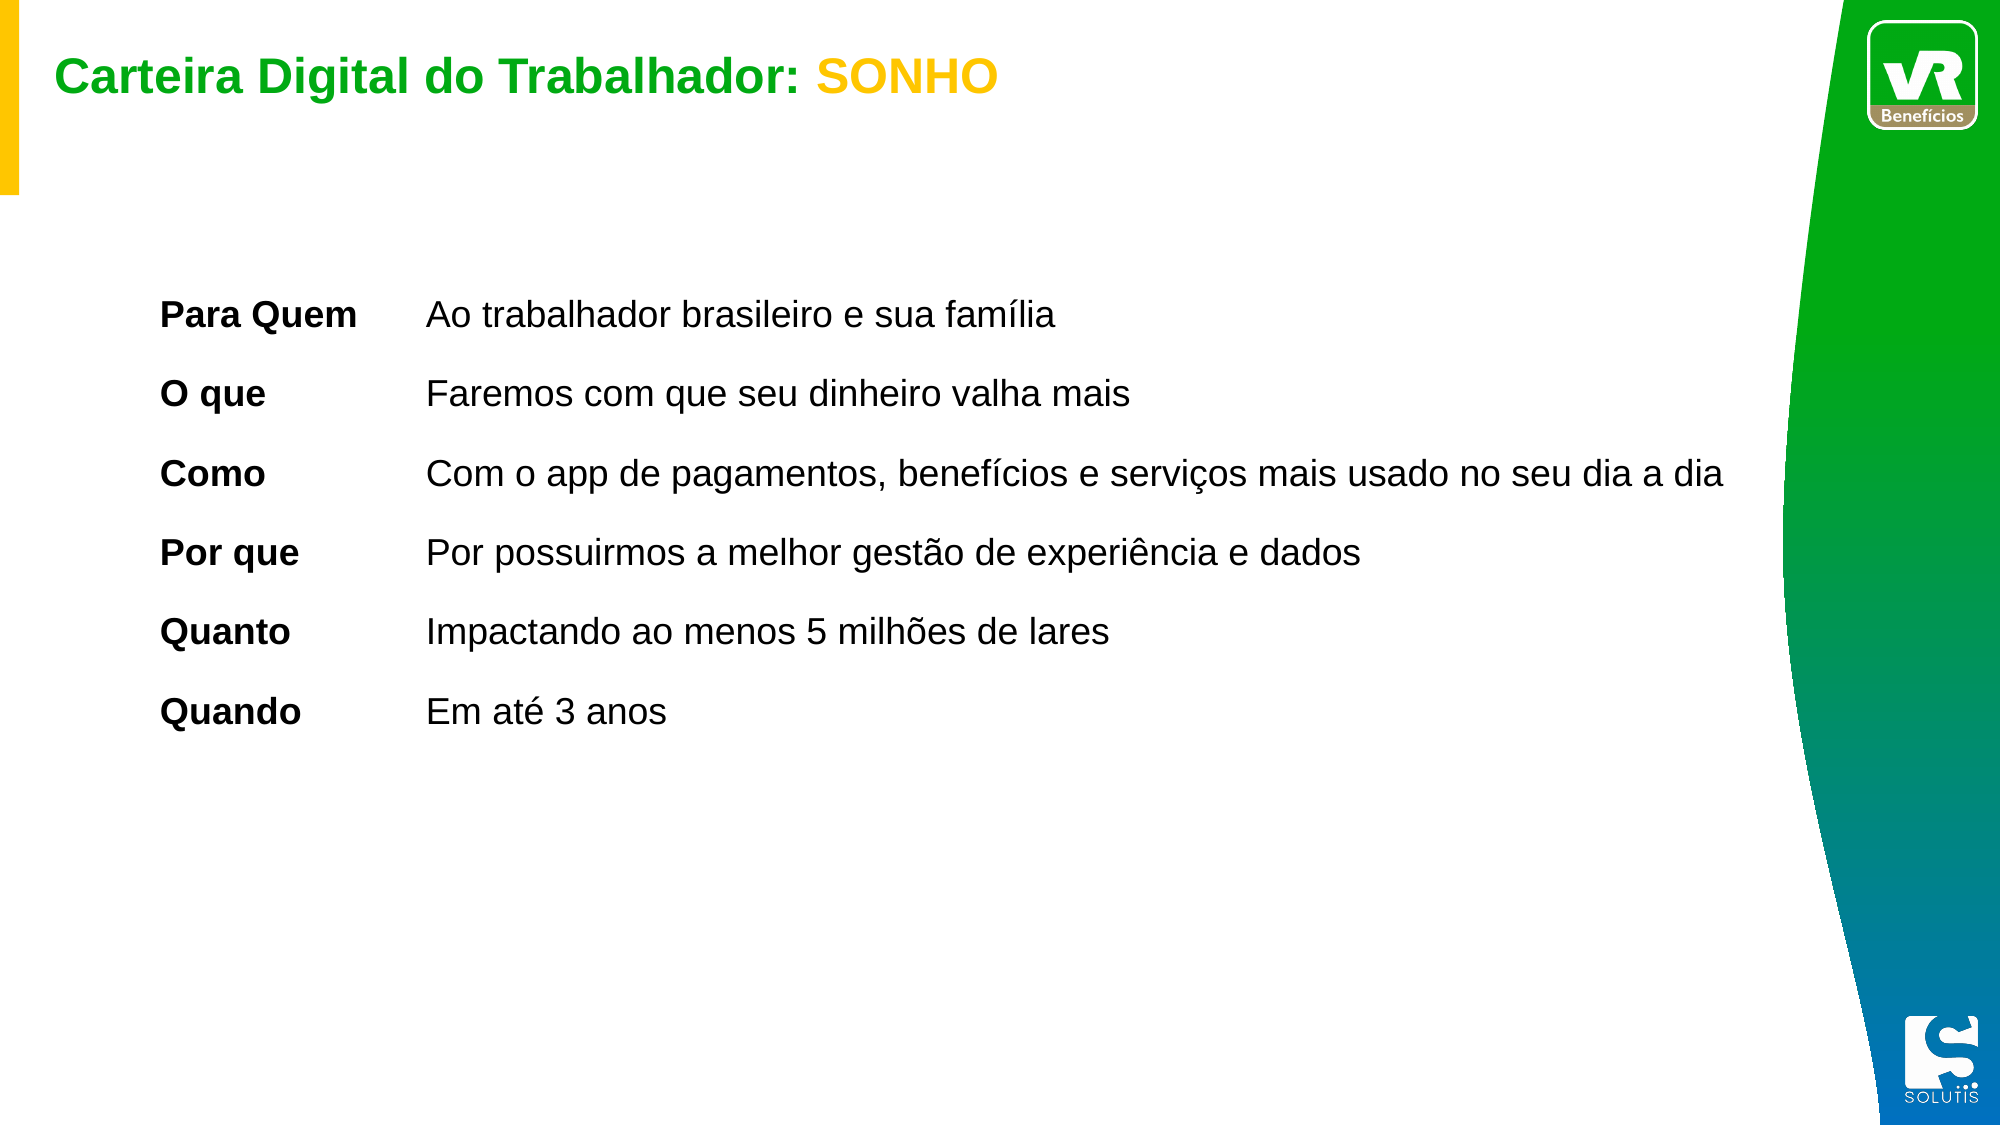

Carteira Digital do Trabalhador: SONHO
Para Quem
Ao trabalhador brasileiro e sua família
O que
Faremos com que seu dinheiro valha mais
Como
Com o app de pagamentos, benefícios e serviços mais usado no seu dia a dia
Por que
Por possuirmos a melhor gestão de experiência e dados
Quanto
Impactando ao menos 5 milhões de lares
Quando
Em até 3 anos